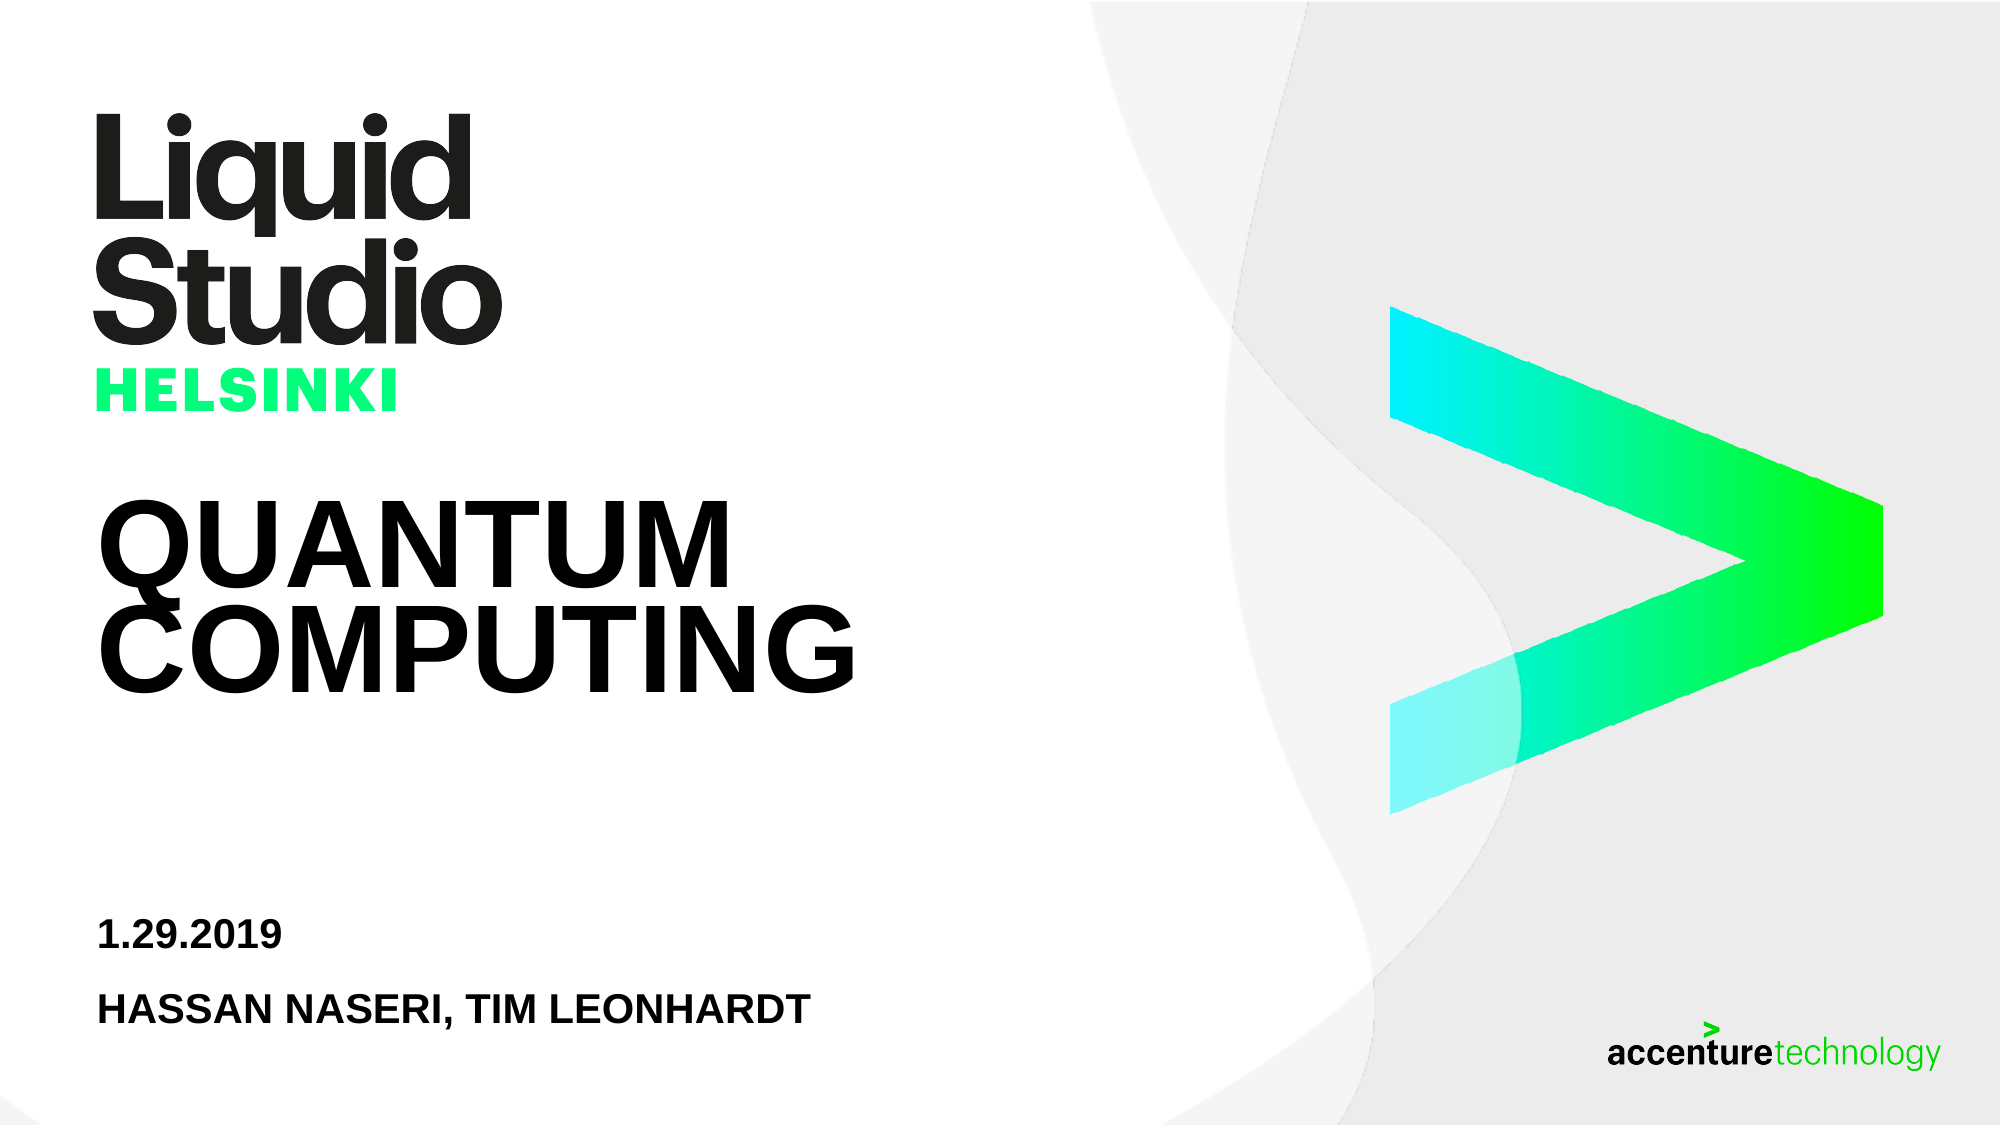

# Quantum Computing

1.29.2019
Hassan Naseri, TIM LEONHARDT